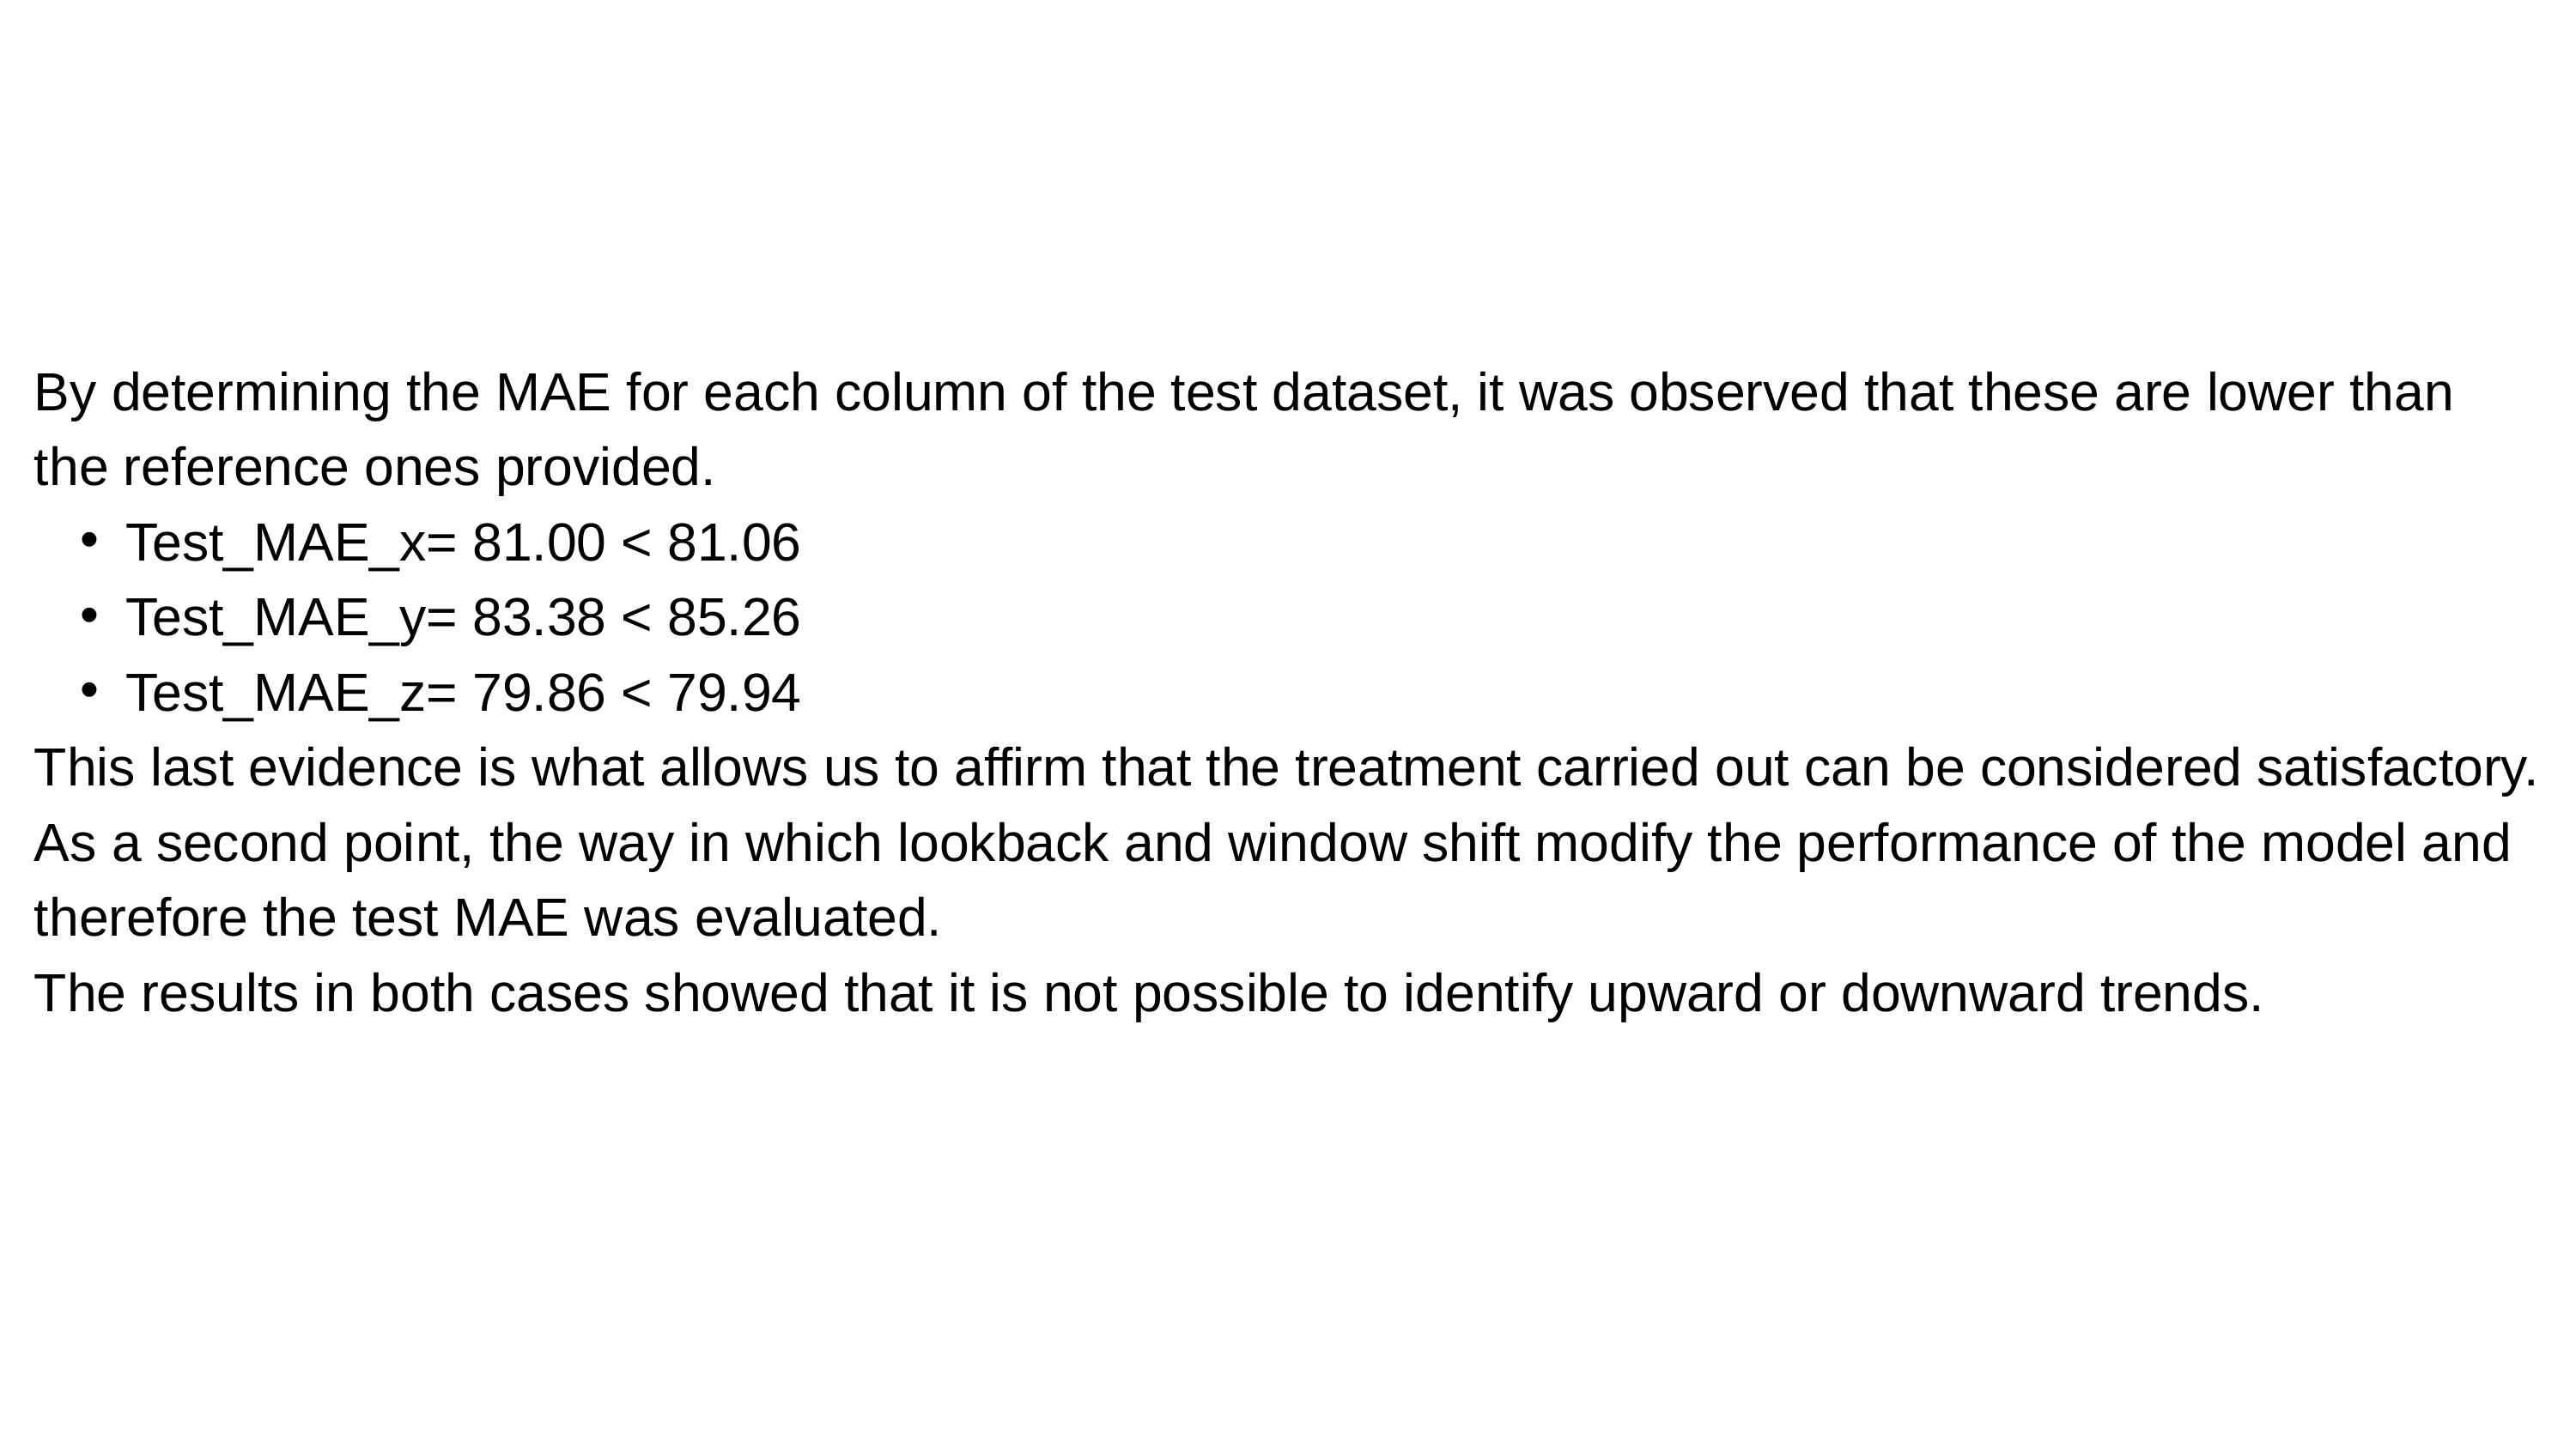

By determining the MAE for each column of the test dataset, it was observed that these are lower than the reference ones provided.
Test_MAE_x= 81.00 < 81.06
Test_MAE_y= 83.38 < 85.26
Test_MAE_z= 79.86 < 79.94
This last evidence is what allows us to affirm that the treatment carried out can be considered satisfactory.
As a second point, the way in which lookback and window shift modify the performance of the model and therefore the test MAE was evaluated.
The results in both cases showed that it is not possible to identify upward or downward trends.